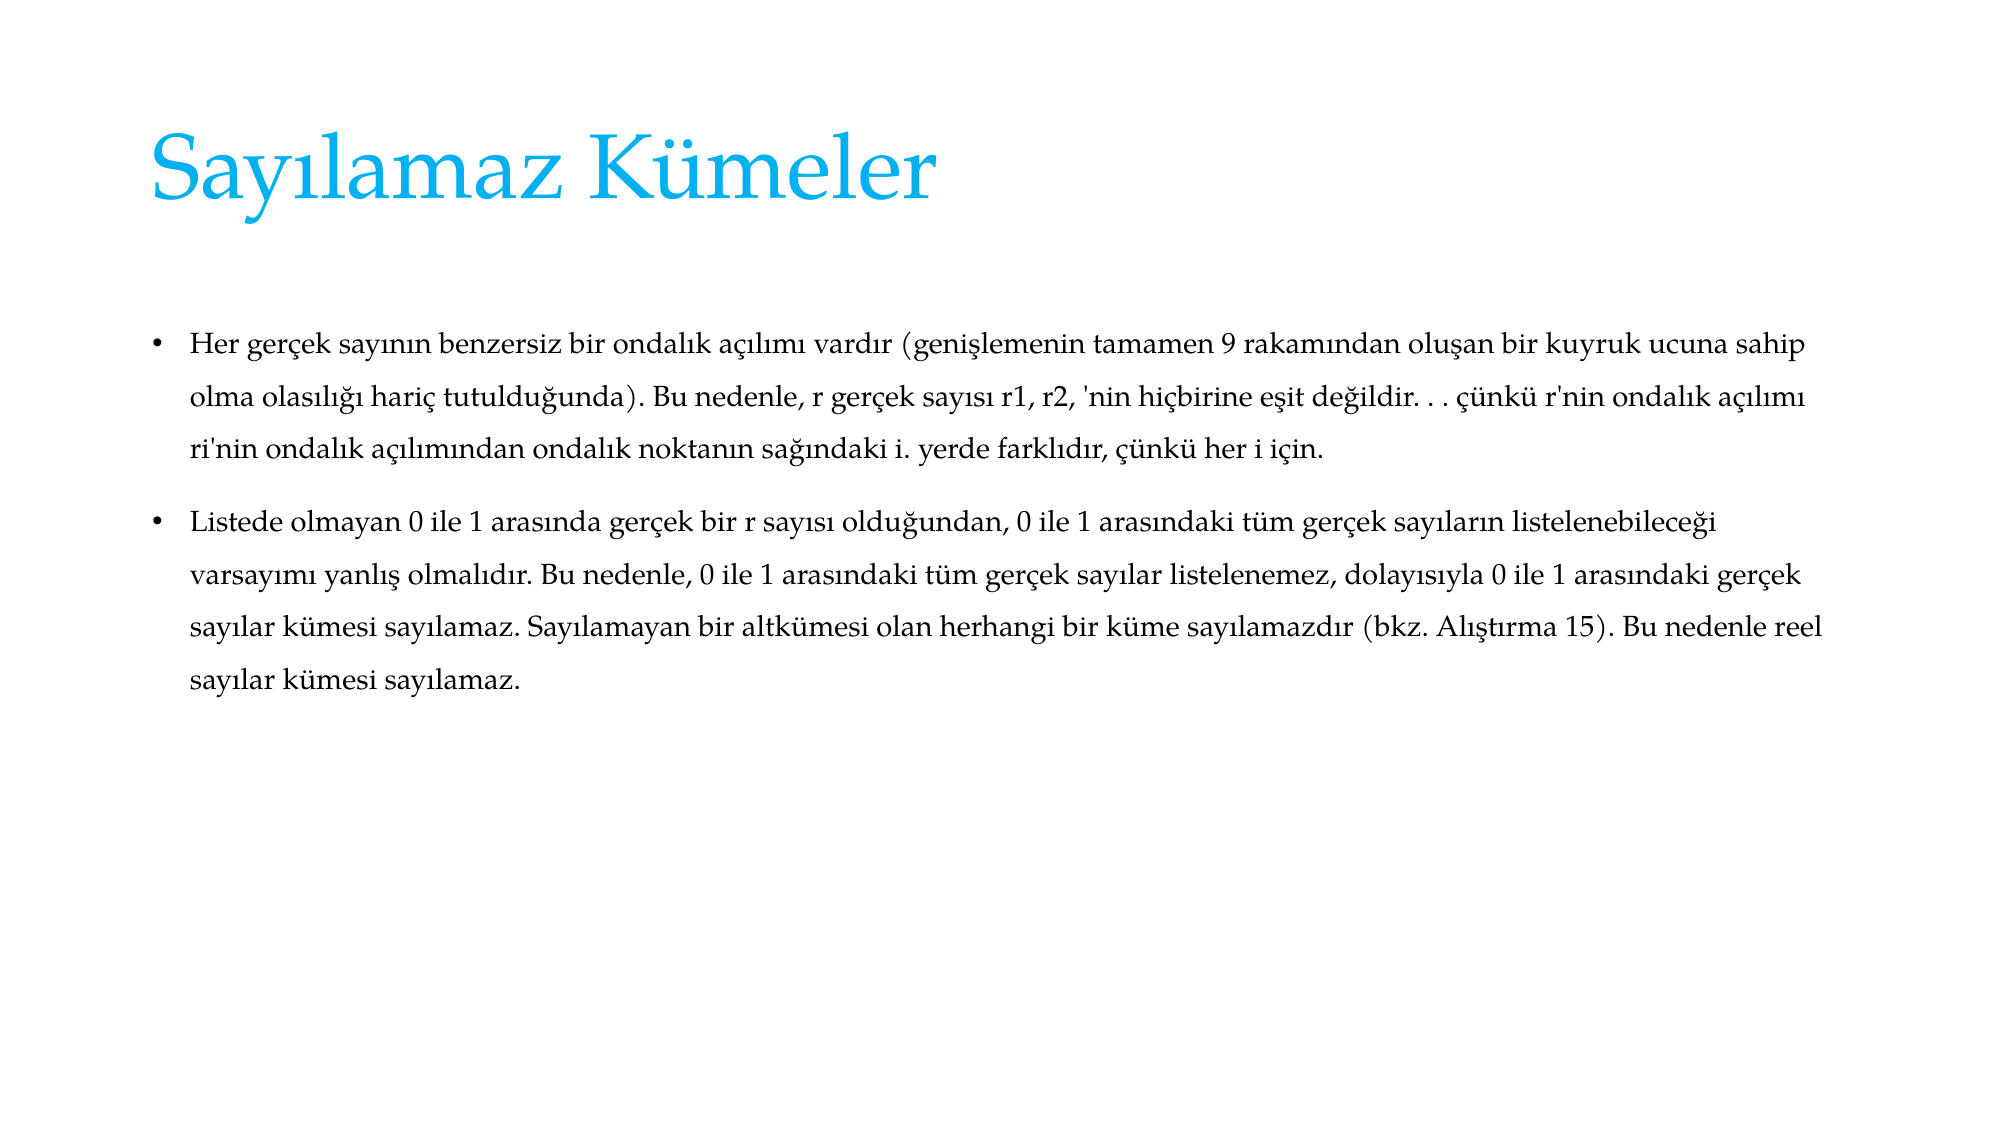

# Sayılamaz Kümeler
Her gerçek sayının benzersiz bir ondalık açılımı vardır (genişlemenin tamamen 9 rakamından oluşan bir kuyruk ucuna sahip olma olasılığı hariç tutulduğunda). Bu nedenle, r gerçek sayısı r1, r2, 'nin hiçbirine eşit değildir. . . çünkü r'nin ondalık açılımı ri'nin ondalık açılımından ondalık noktanın sağındaki i. yerde farklıdır, çünkü her i için.
Listede olmayan 0 ile 1 arasında gerçek bir r sayısı olduğundan, 0 ile 1 arasındaki tüm gerçek sayıların listelenebileceği varsayımı yanlış olmalıdır. Bu nedenle, 0 ile 1 arasındaki tüm gerçek sayılar listelenemez, dolayısıyla 0 ile 1 arasındaki gerçek sayılar kümesi sayılamaz. Sayılamayan bir altkümesi olan herhangi bir küme sayılamazdır (bkz. Alıştırma 15). Bu nedenle reel sayılar kümesi sayılamaz.